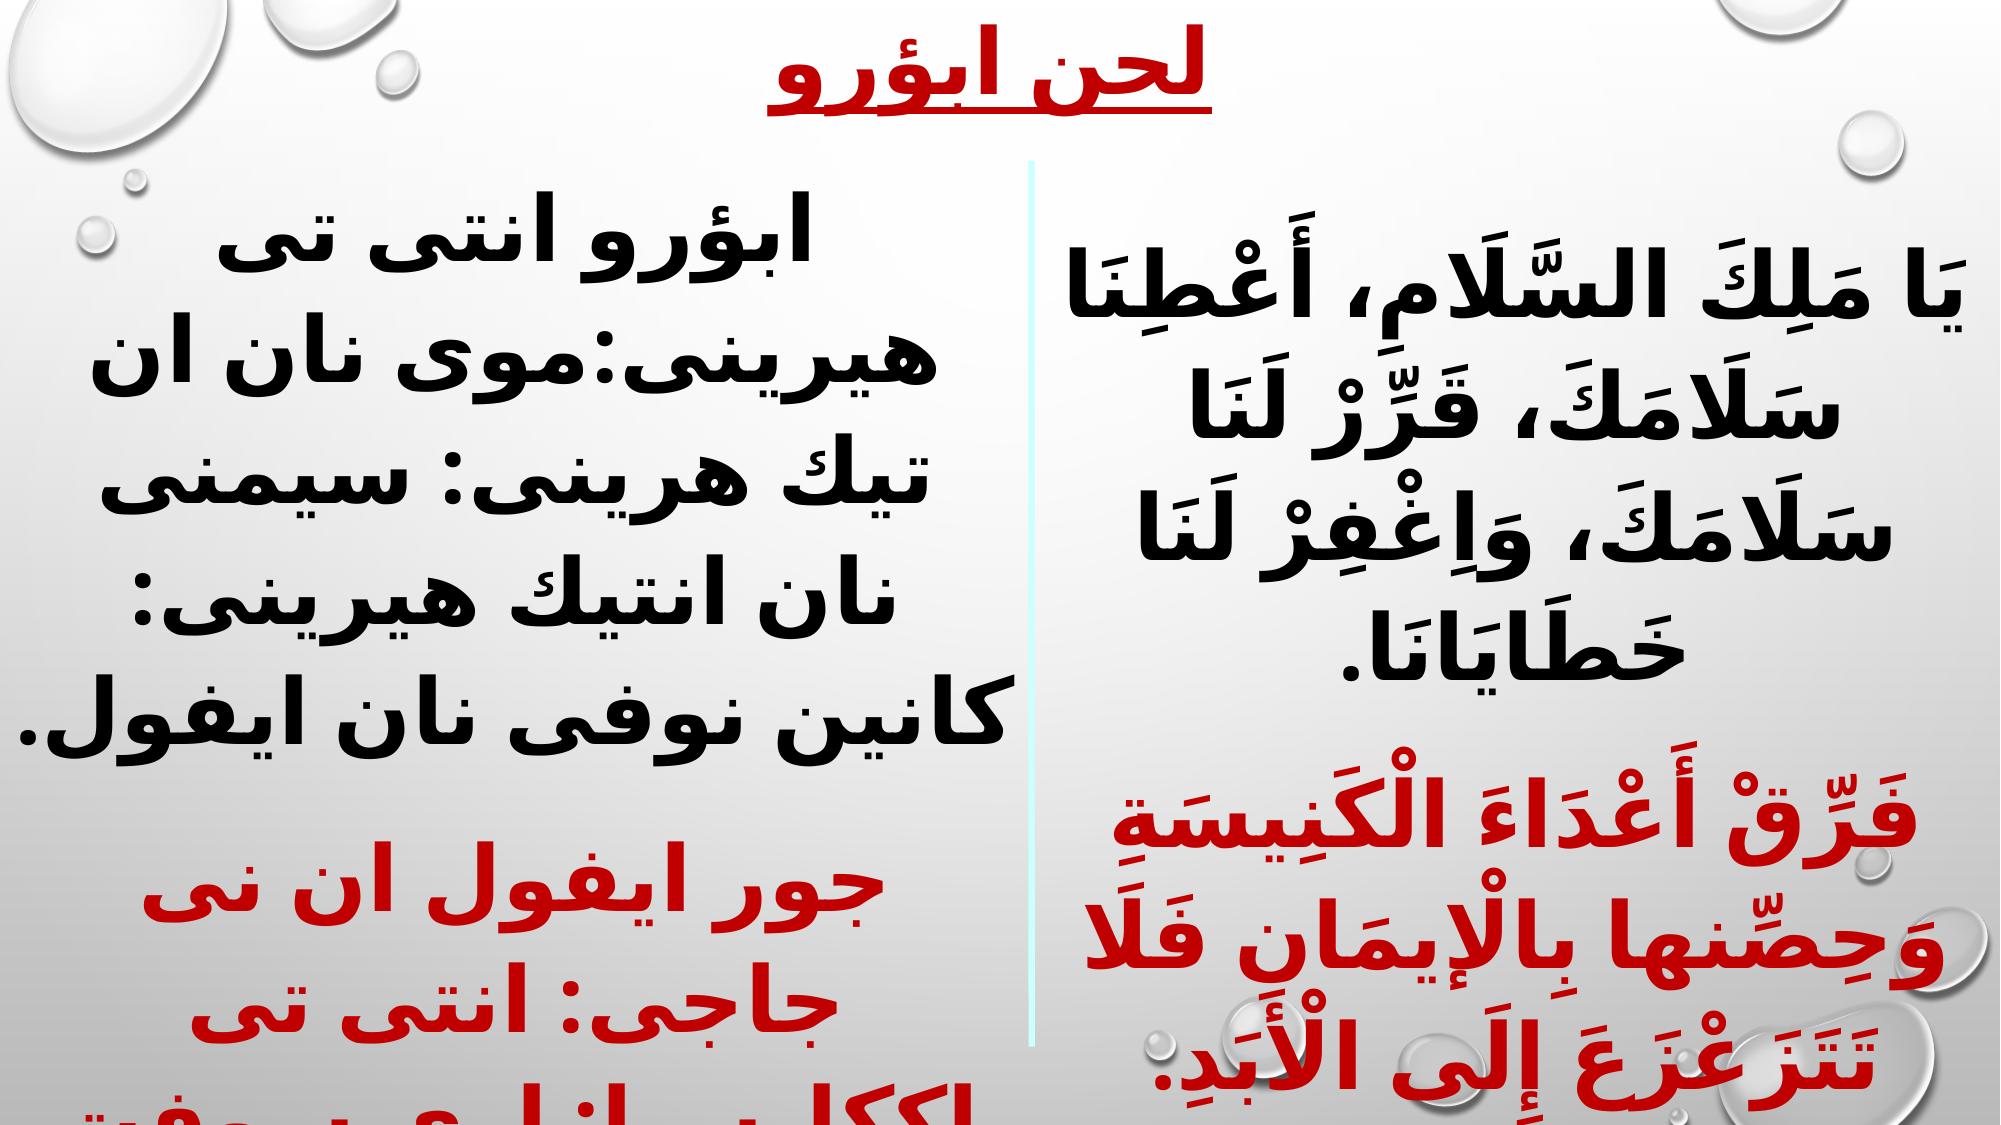

ابؤرو انتى تى هيرينى:موى نان ان تيك هرينى: سيمنى نان انتيك هيرينى: كانين نوفى نان ايفول.
جور ايفول ان نى جاجى: انتى تى اككليسيا: ارى سوفت ايروس ان نيسكيم شا ايه نيه.
لحن ابؤرو

يَا مَلِكَ السَّلَامِ، أَعْطِنَا سَلَامَكَ، قَرِّرْ لَنَا سَلَامَكَ، وَاِغْفِرْ لَنَا خَطَايَانَا.
فَرِّقْ أَعْدَاءَ الْكَنِيسَةِ وَحِصِّنها بِالْإيمَانِ فَلَا تَتَزَعْزَعَ إِلَى الْأبَدِ.